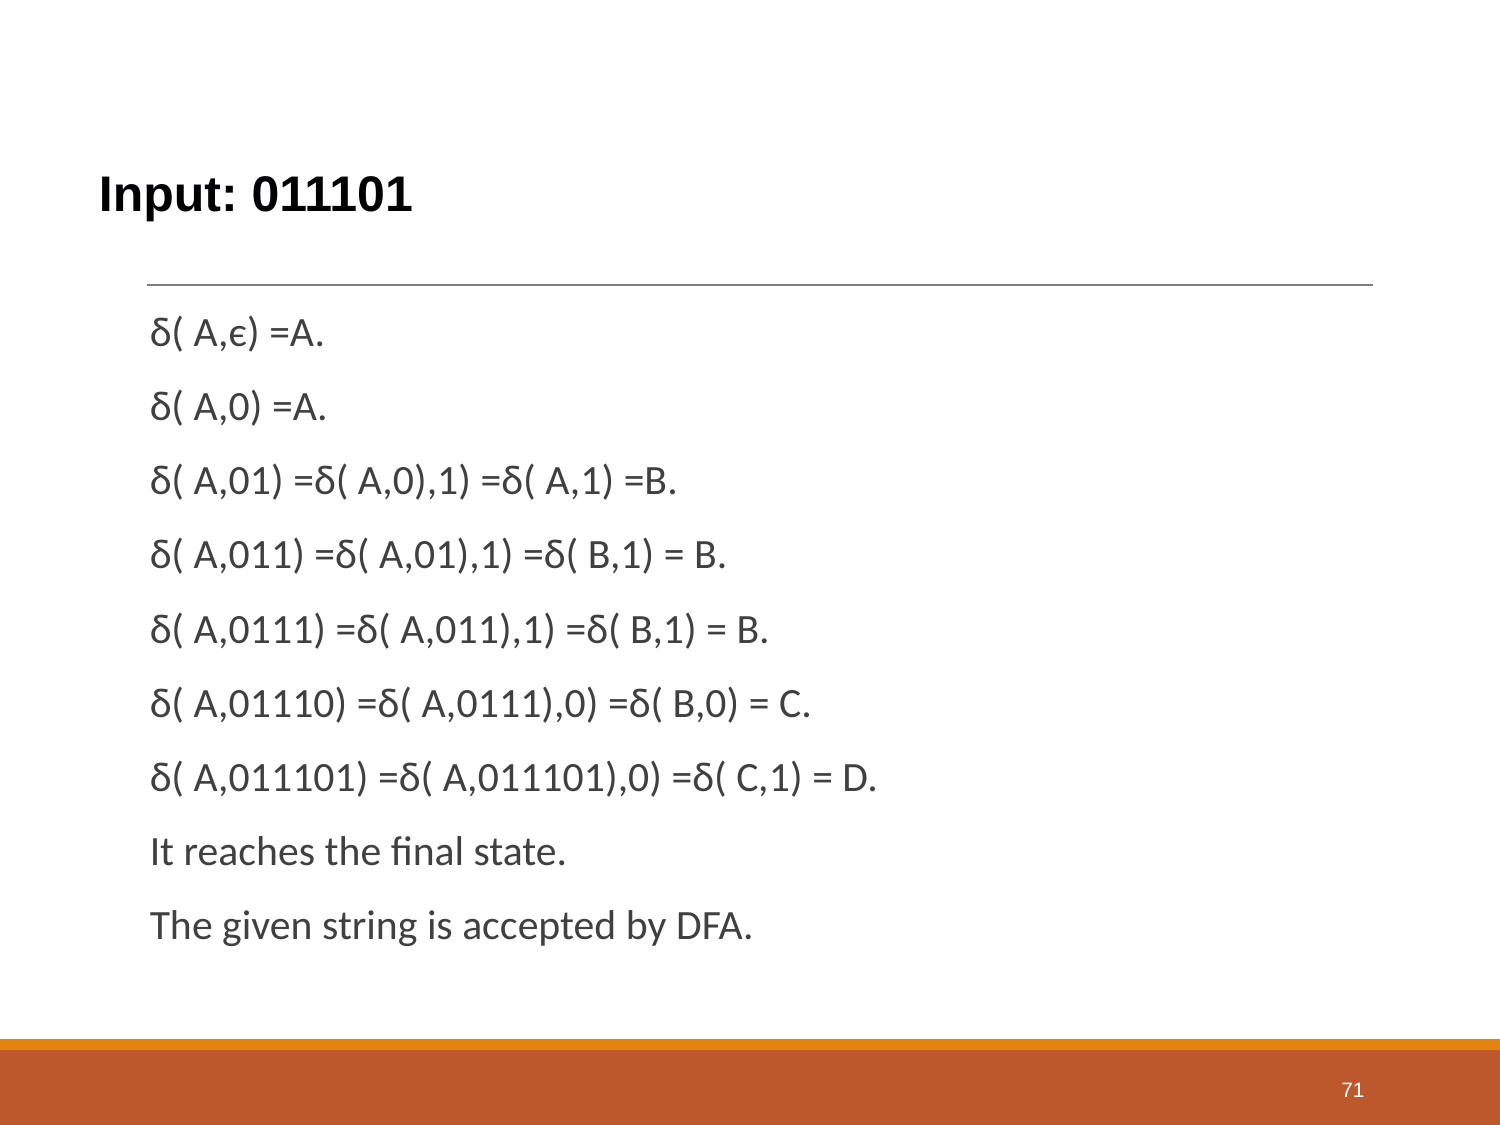

# Input: 011101
δ( A,є) =A.
δ( A,0) =A.
δ( A,01) =δ( A,0),1) =δ( A,1) =B.
δ( A,011) =δ( A,01),1) =δ( B,1) = B.
δ( A,0111) =δ( A,011),1) =δ( B,1) = B.
δ( A,01110) =δ( A,0111),0) =δ( B,0) = C.
δ( A,011101) =δ( A,011101),0) =δ( C,1) = D.
It reaches the final state.
The given string is accepted by DFA.
71